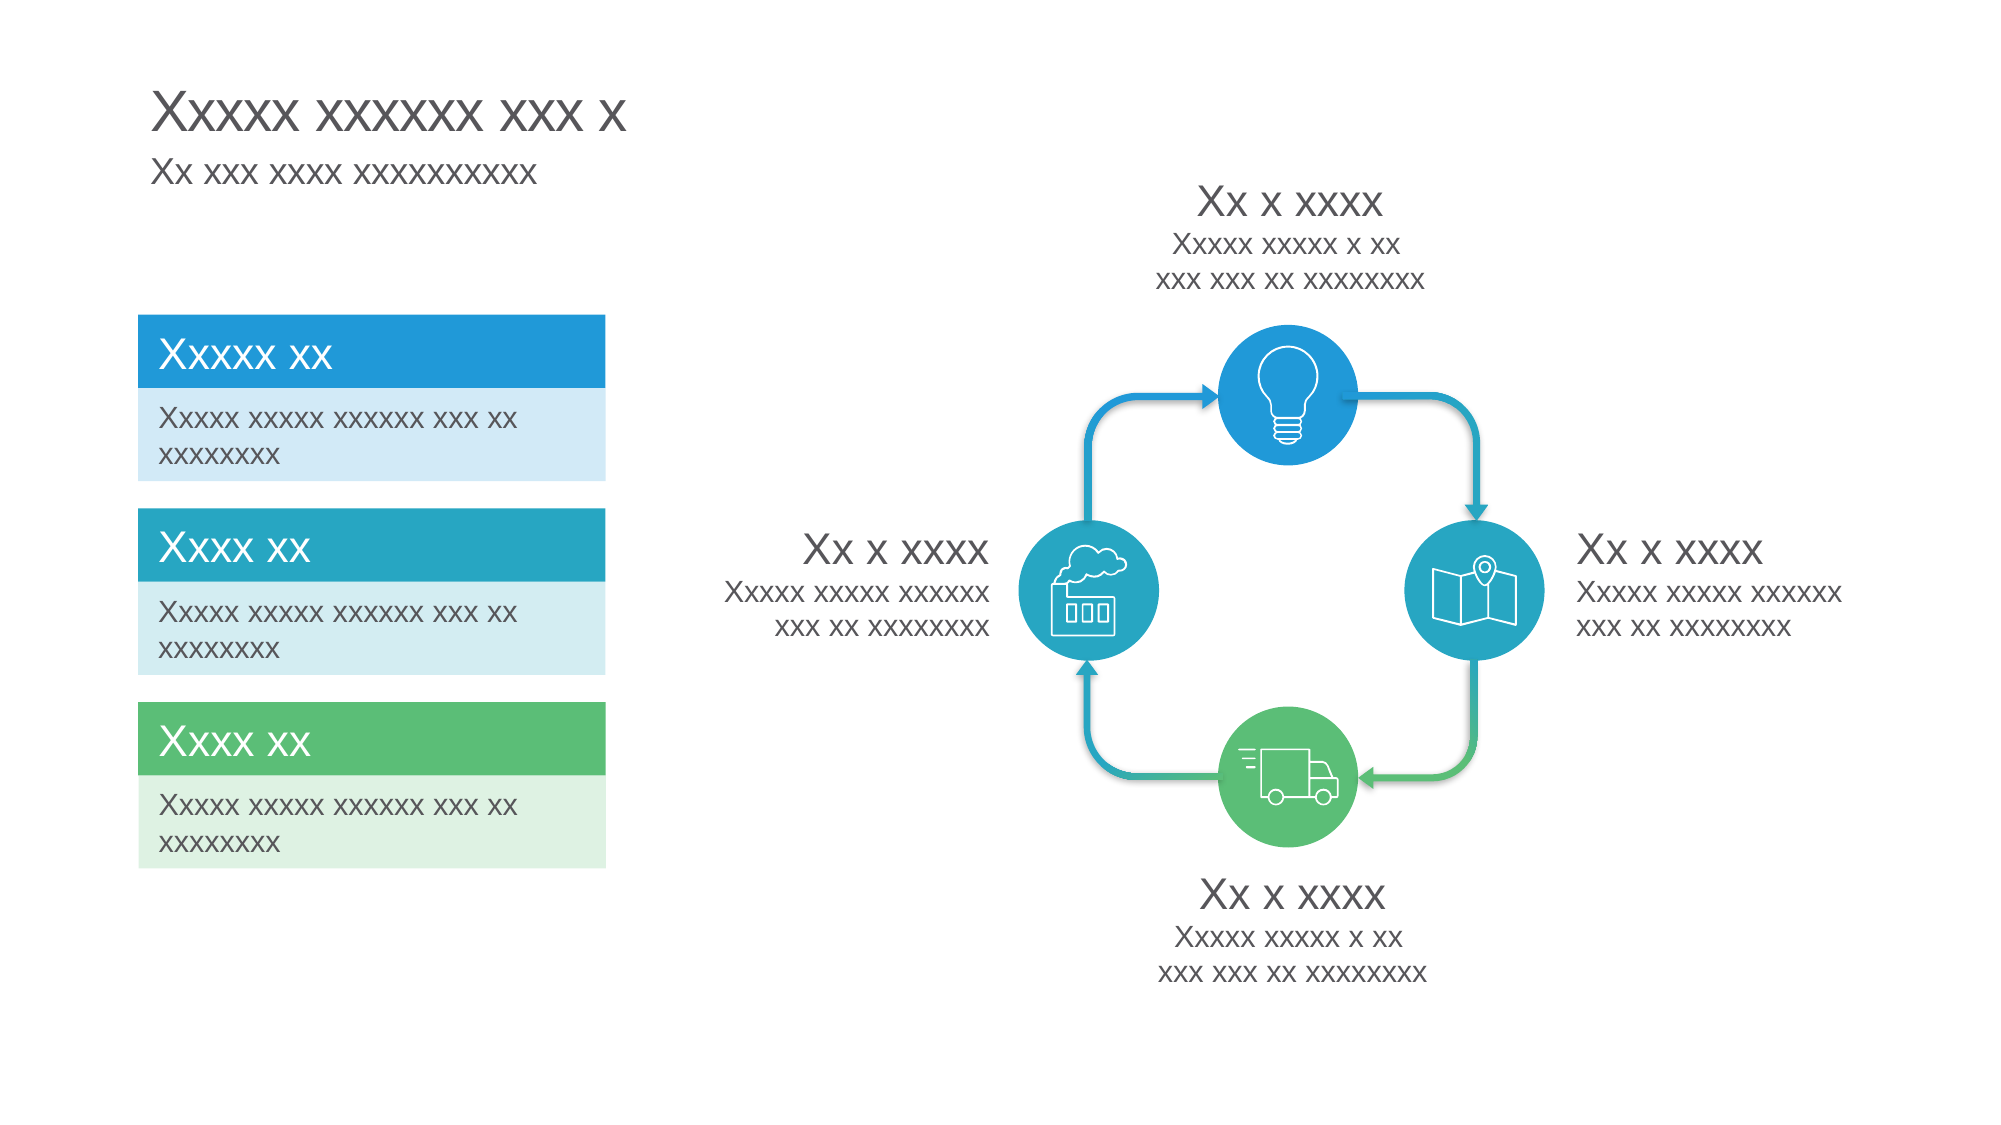

# Xxxxx xxxxxx xxx x
Xx xxx xxxx xxxxxxxxxx
Xx x xxxx
Xxxxx xxxxx x xx
xxx xxx xx xxxxxxxx
Xxxxx xx
Xxxxx xxxxx xxxxxx xxx xx xxxxxxxx

Xxxx xx
Xxxxx xxxxx xxxxxx xxx xx xxxxxxxx
Xx x xxxx
Xxxxx xxxxx xxxxxx xxx xx xxxxxxxx
Xx x xxxx
Xxxxx xxxxx xxxxxx xxx xx xxxxxxxx

Xxxx xx
Xxxxx xxxxx xxxxxx xxx xx xxxxxxxx

Xx x xxxx
Xxxxx xxxxx x xx
xxx xxx xx xxxxxxxx